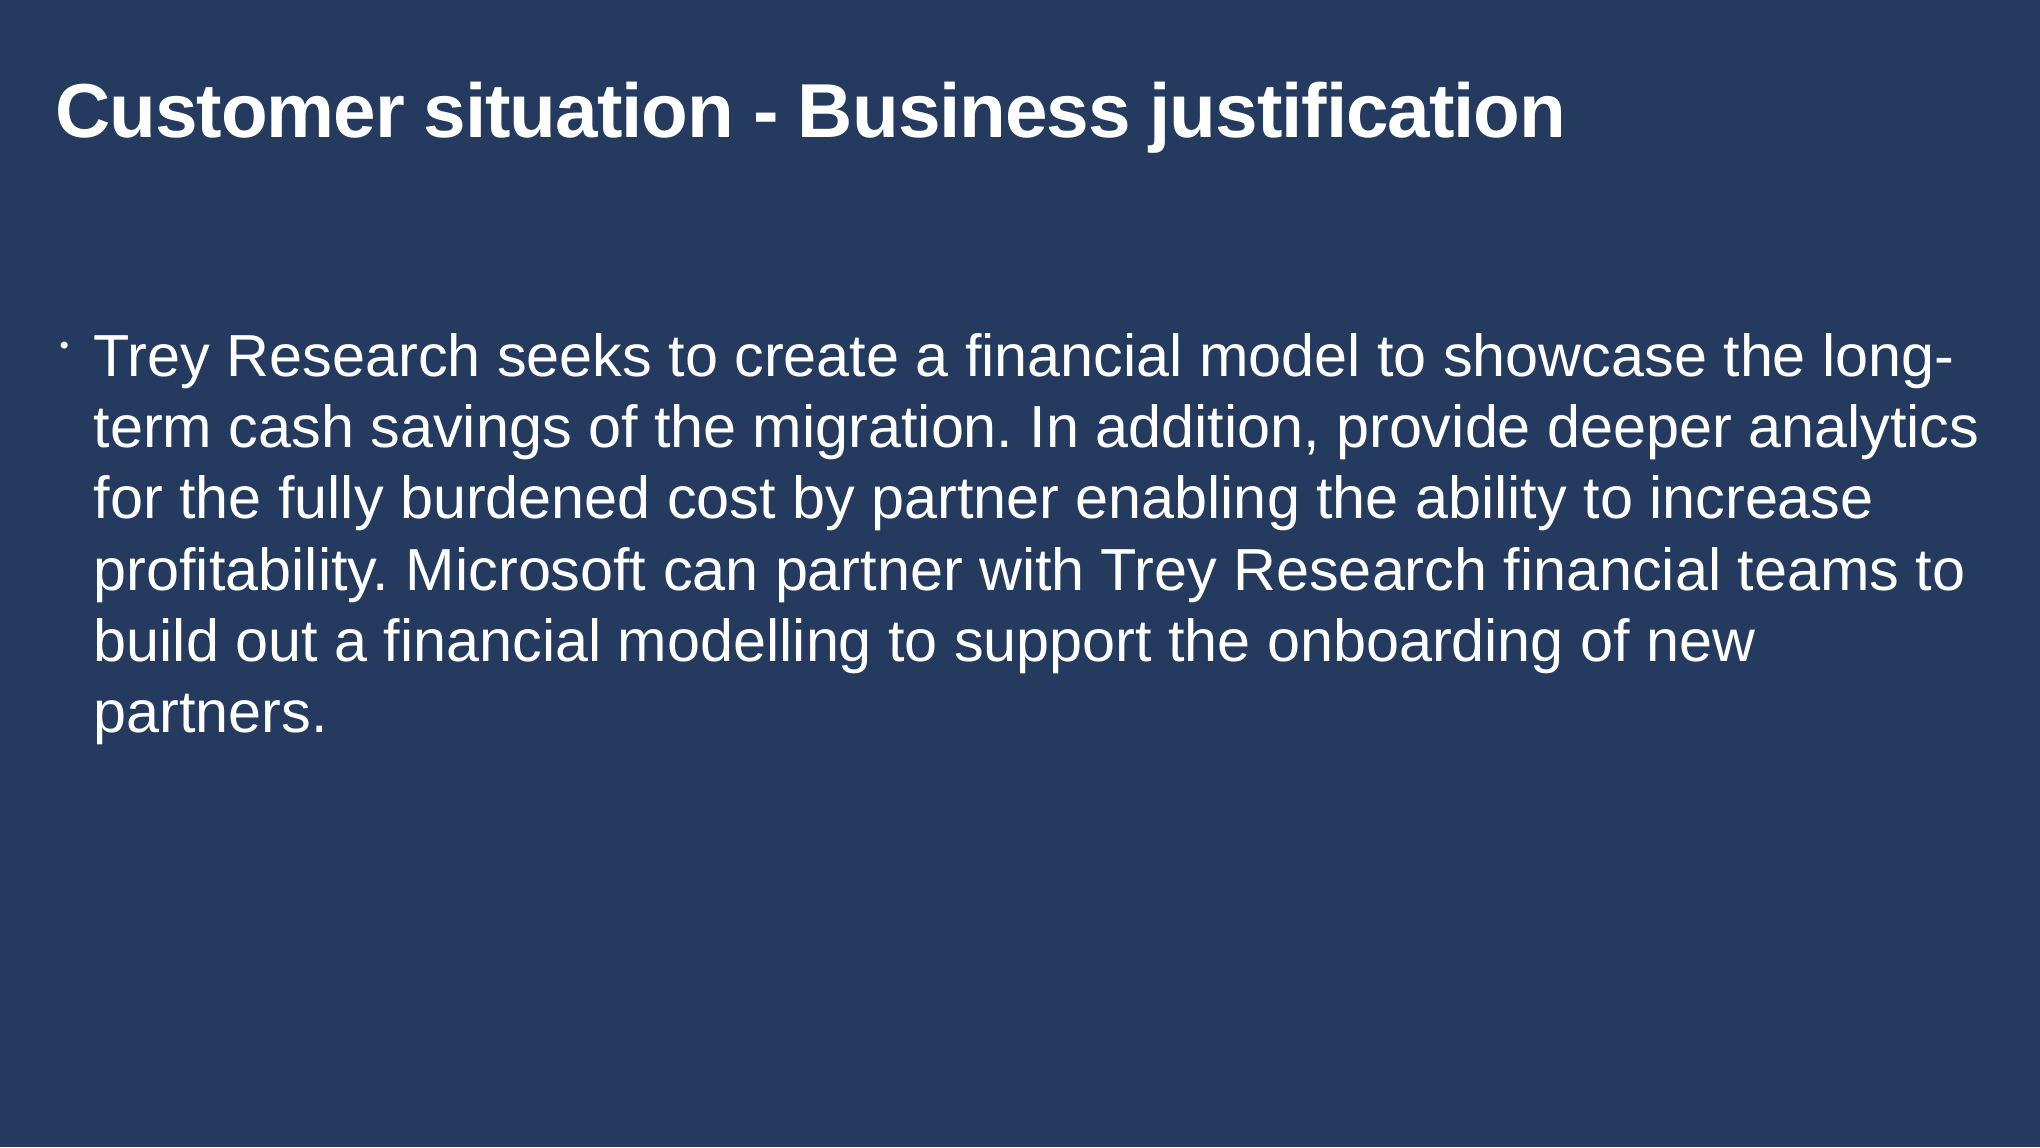

Customer situation - Business justification
Trey Research seeks to create a financial model to showcase the long-term cash savings of the migration. In addition, provide deeper analytics for the fully burdened cost by partner enabling the ability to increase profitability. Microsoft can partner with Trey Research financial teams to build out a financial modelling to support the onboarding of new partners.